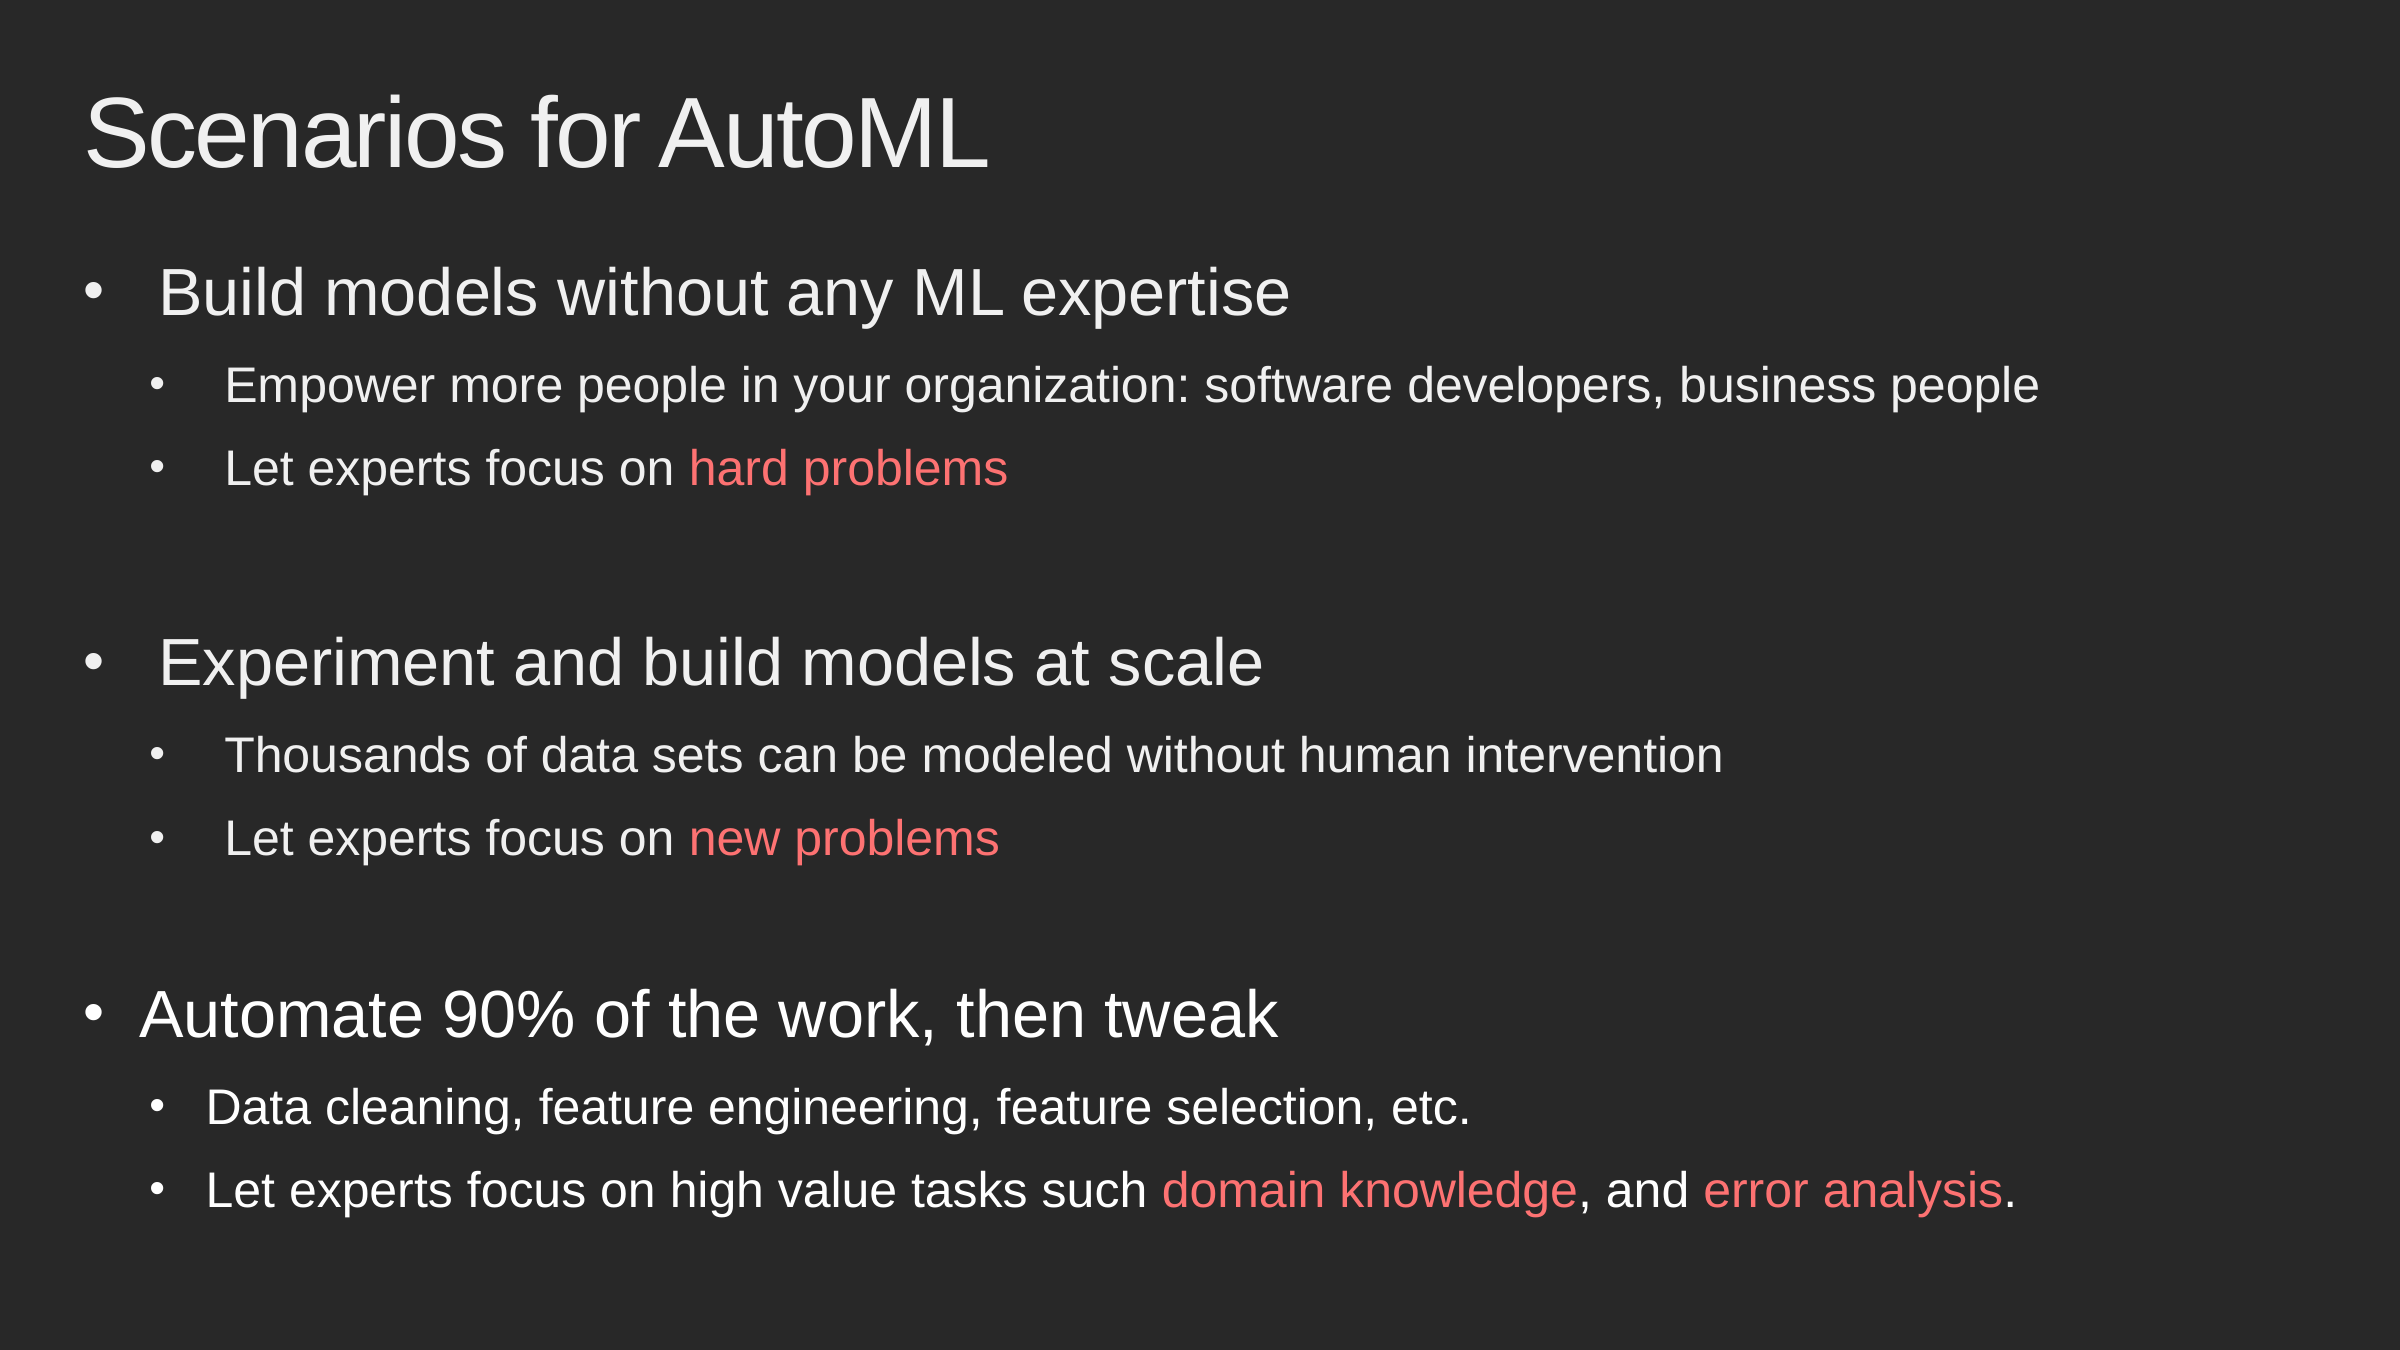

# Scenarios for AutoML
Build models without any ML expertise
Empower more people in your organization: software developers, business people
Let experts focus on hard problems

Experiment and build models at scale
Thousands of data sets can be modeled without human intervention
Let experts focus on new problems

Automate 90% of the work, then tweak
Data cleaning, feature engineering, feature selection, etc.
Let experts focus on high value tasks such domain knowledge, and error analysis.